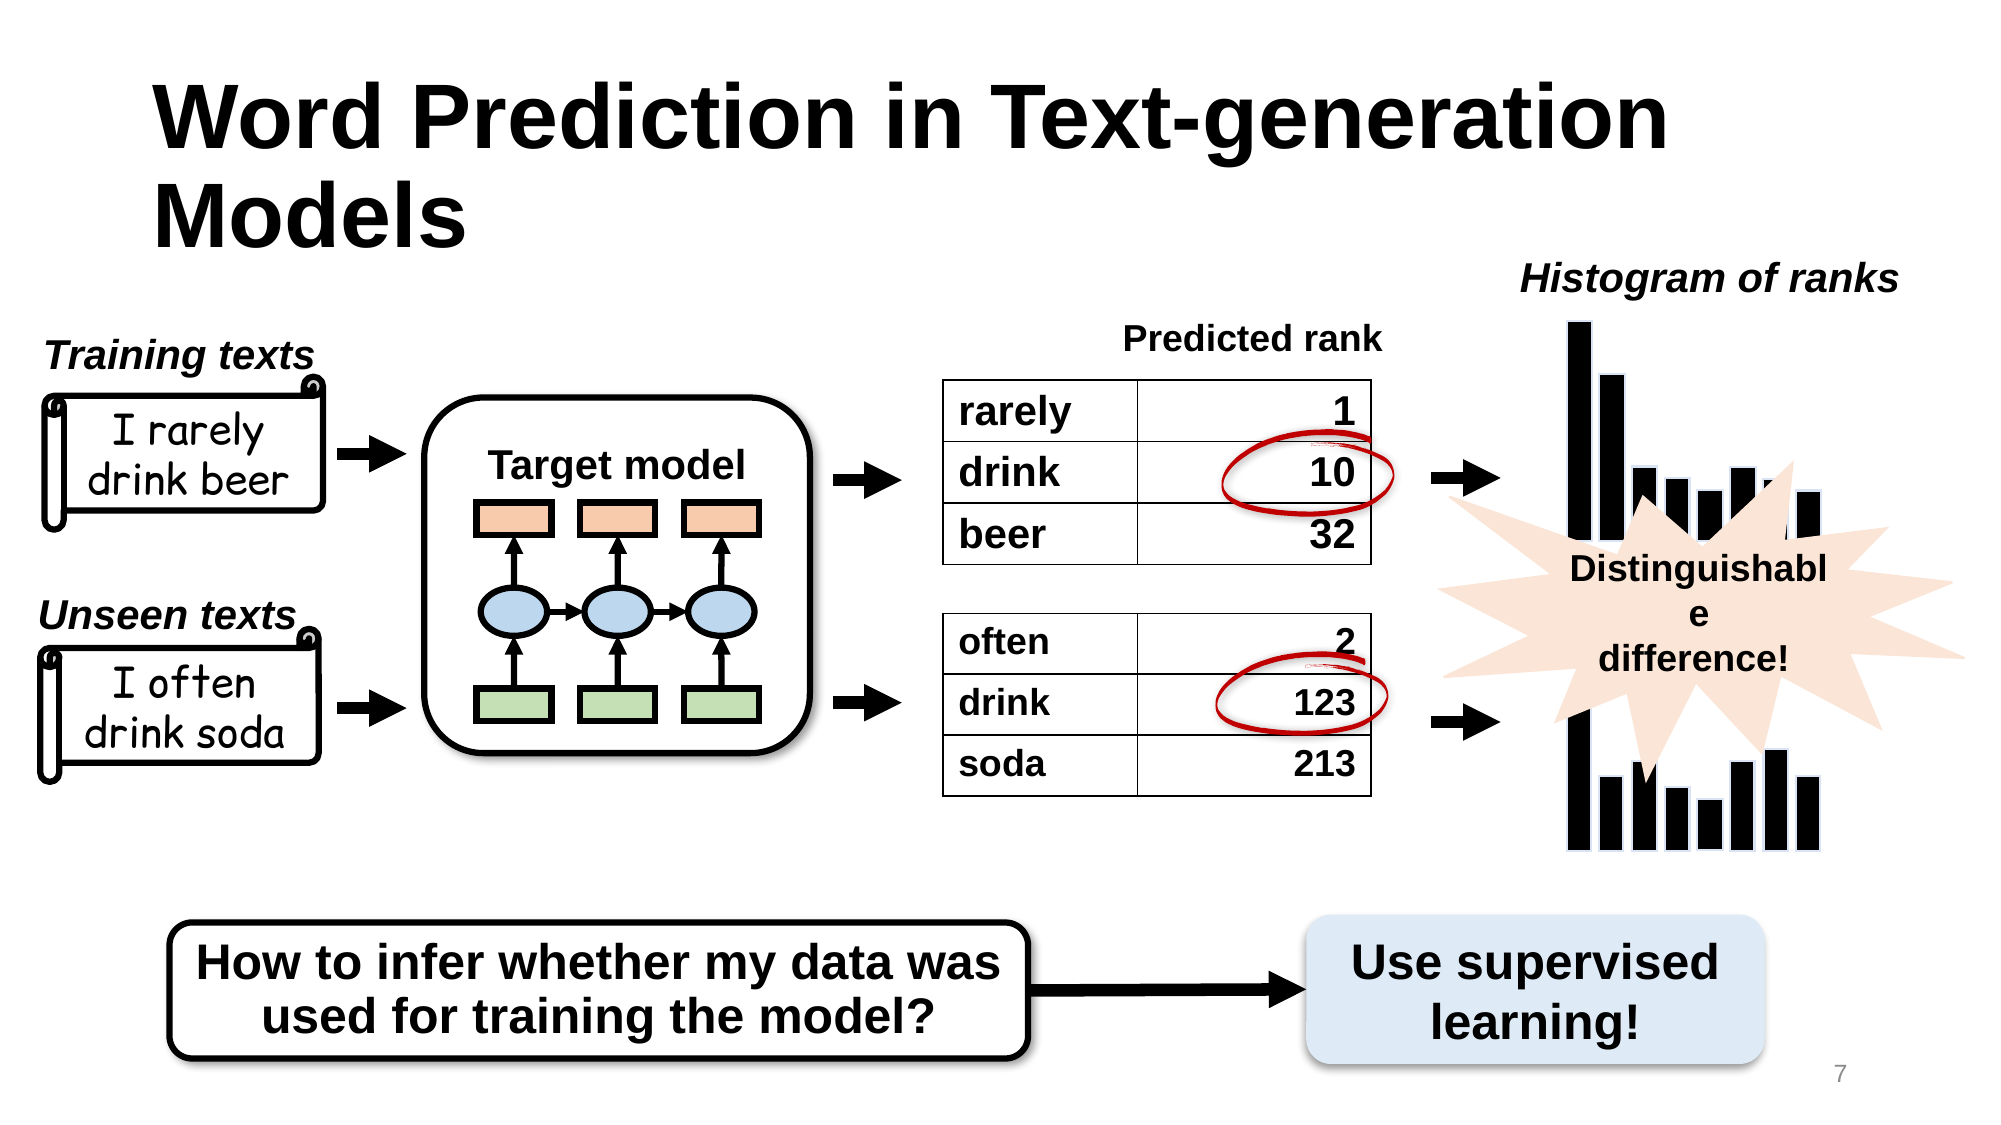

# Word Prediction in Text-generation Models
Histogram of ranks

Predicted rank
Training texts
I rarely drink beer
| rarely | 1 |
| --- | --- |
| drink | 10 |
| beer | 32 |
Target model

Distinguishable
difference!
Unseen texts
| often | 2 |
| --- | --- |
| drink | 123 |
| soda | 213 |
I often drink soda

Use supervised learning!
How to infer whether my data was used for training the model?
7